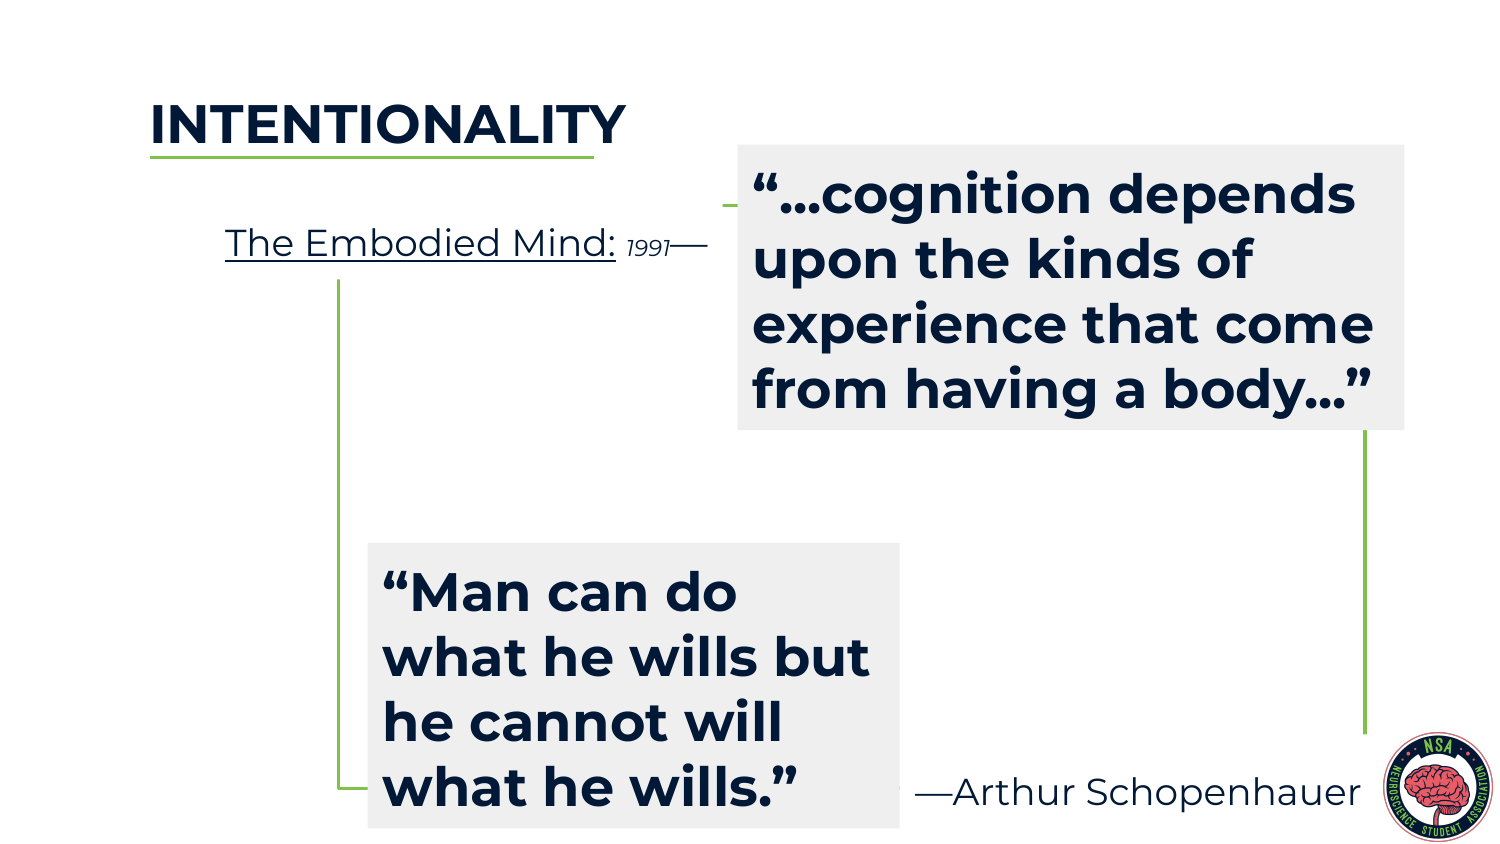

QUALIA
INTENTIONALITY
“...cognition depends upon the kinds of experience that come from having a body...”
The Embodied Mind: 1991—

“Man can do what he wills but he cannot will what he wills.”
# —Arthur Schopenhauer